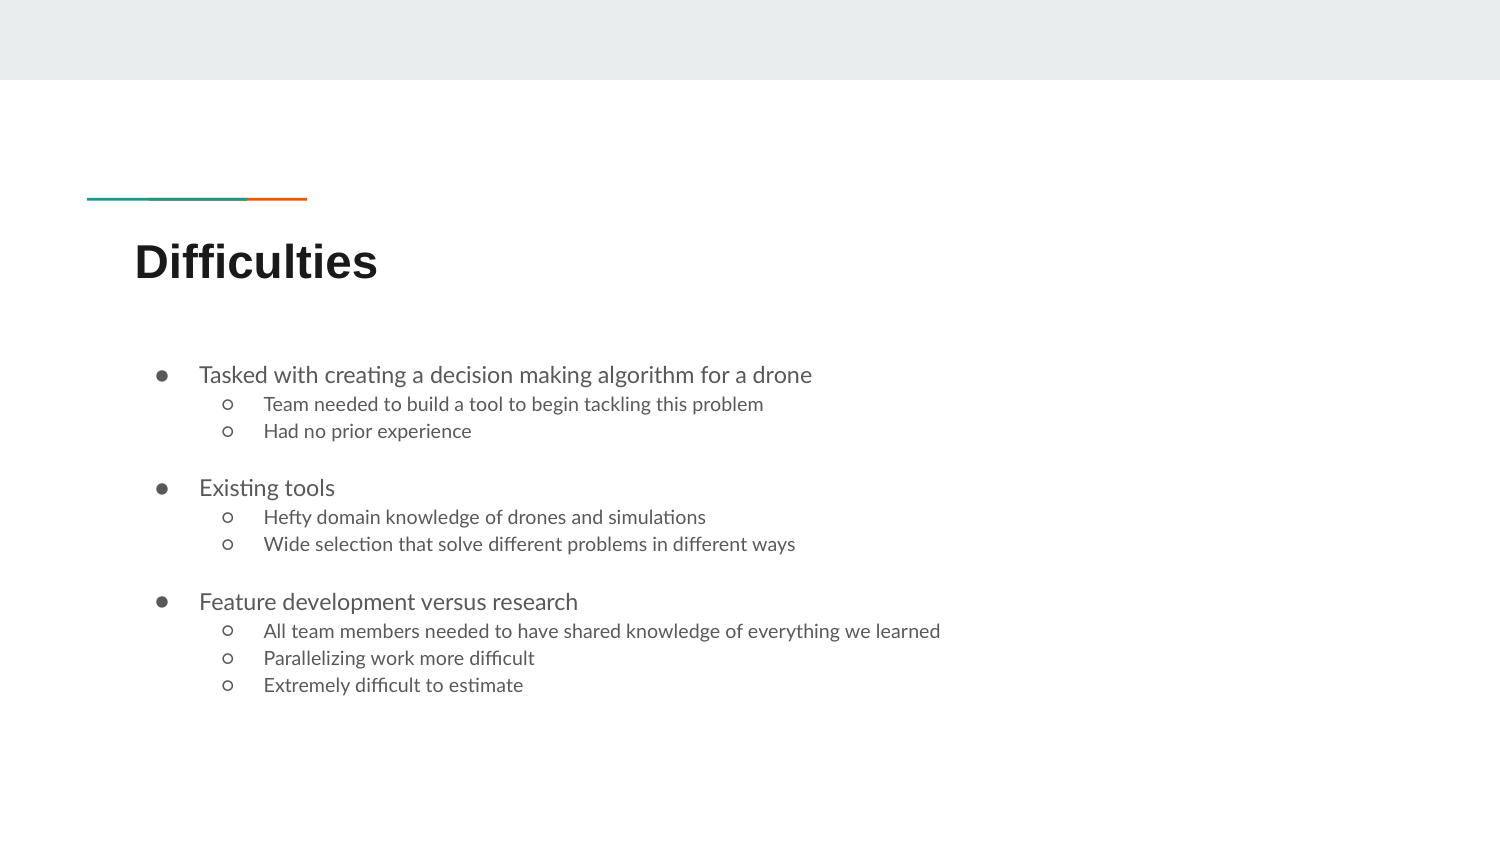

# Difficulties
Tasked with creating a decision making algorithm for a drone
Team needed to build a tool to begin tackling this problem
Had no prior experience
Existing tools
Hefty domain knowledge of drones and simulations
Wide selection that solve different problems in different ways
Feature development versus research
All team members needed to have shared knowledge of everything we learned
Parallelizing work more difficult
Extremely difficult to estimate